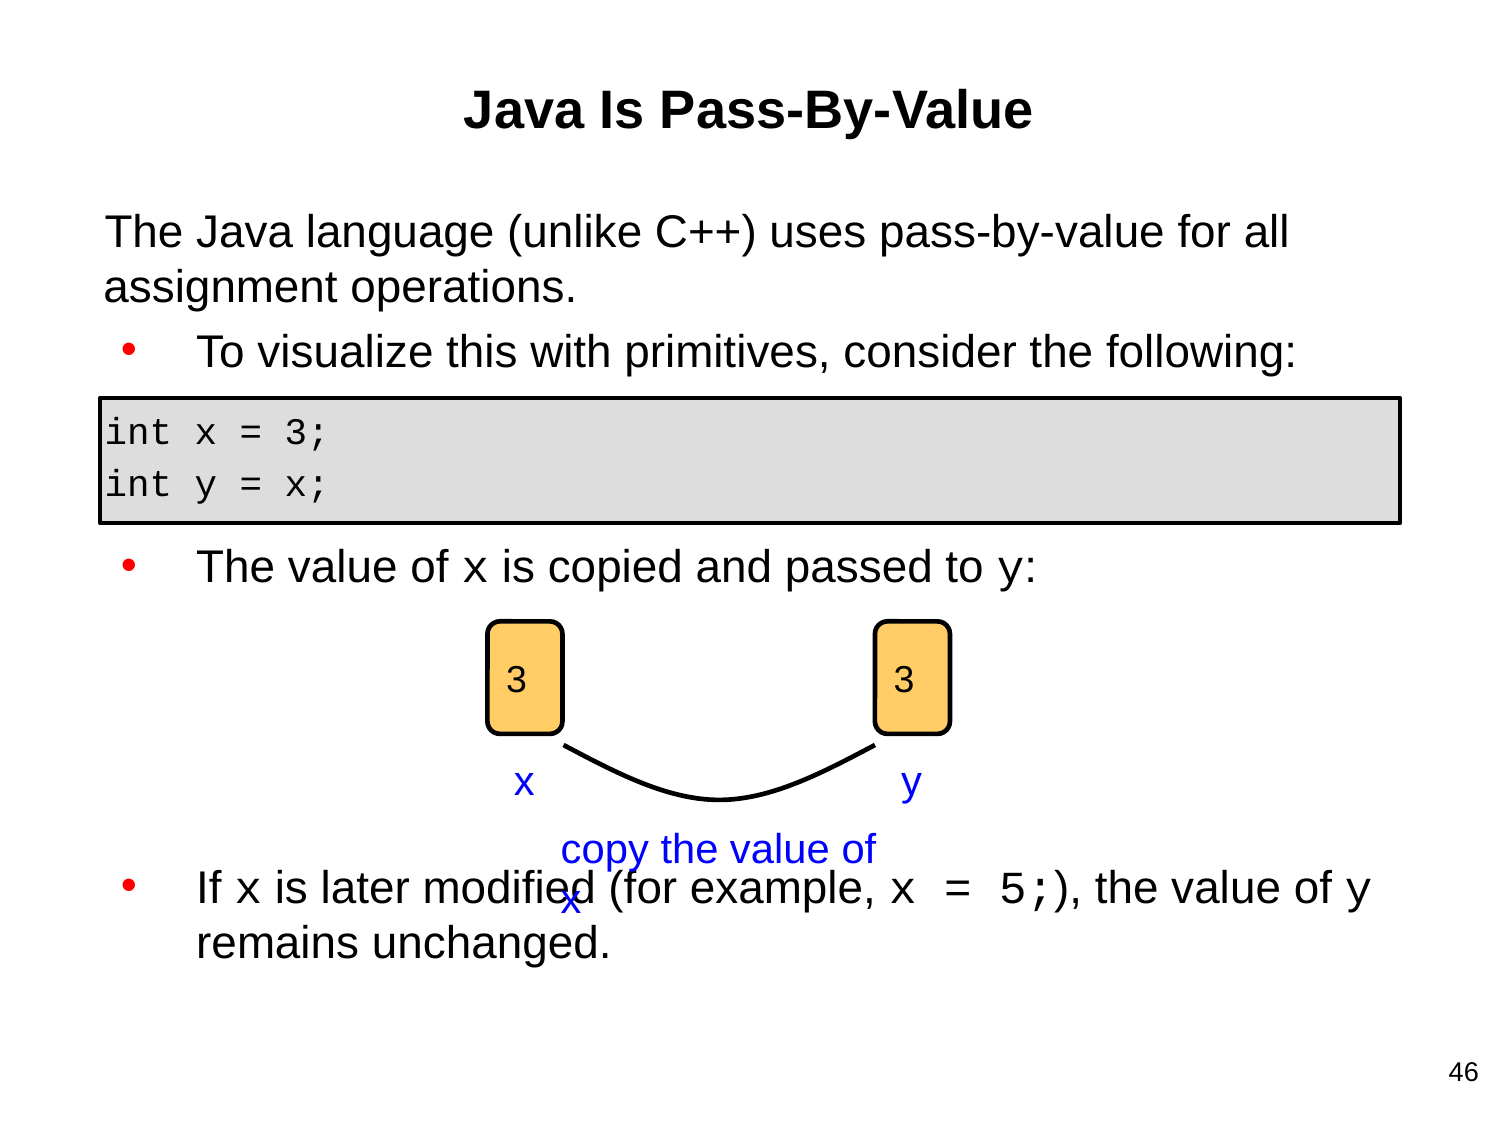

# Java Is Pass-By-Value
The Java language (unlike C++) uses pass-by-value for all assignment operations.
To visualize this with primitives, consider the following:

int x = 3;
int y = x;

The value of x is copied and passed to y:

If x is later modified (for example, x = 5;), the value of y remains unchanged.

3
3

x
y
copy the value of x
46